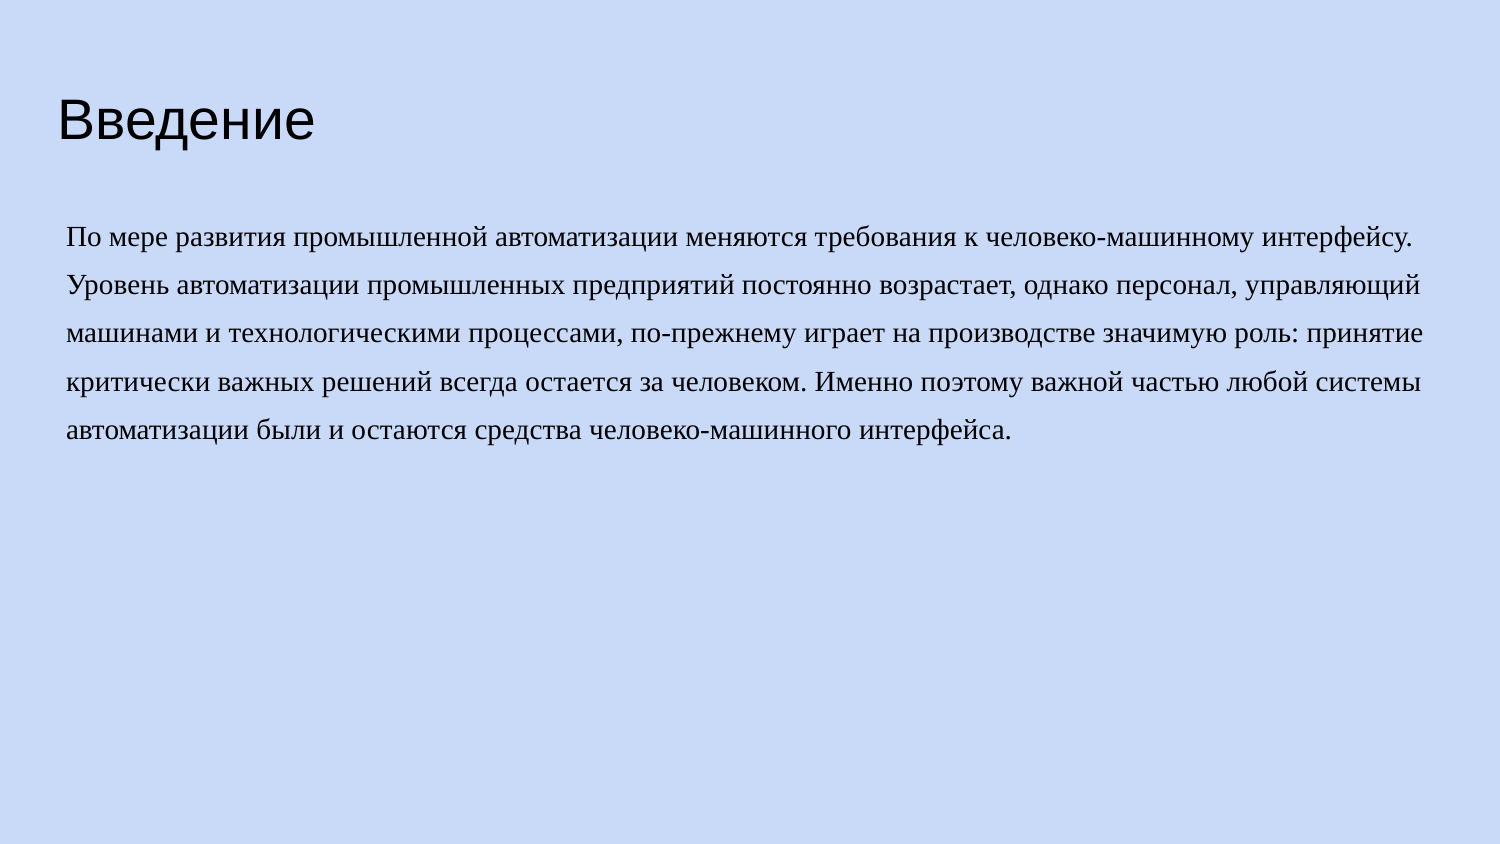

# Введение
По мере развития промышленной автоматизации меняются требования к человеко-машинному интерфейсу. Уровень автоматизации промышленных предприятий постоянно возрастает, однако персонал, управляющий машинами и технологическими процессами, по-прежнему играет на производстве значимую роль: принятие критически важных решений всегда остается за человеком. Именно поэтому важной частью любой системы автоматизации были и остаются средства человеко-машинного интерфейса.